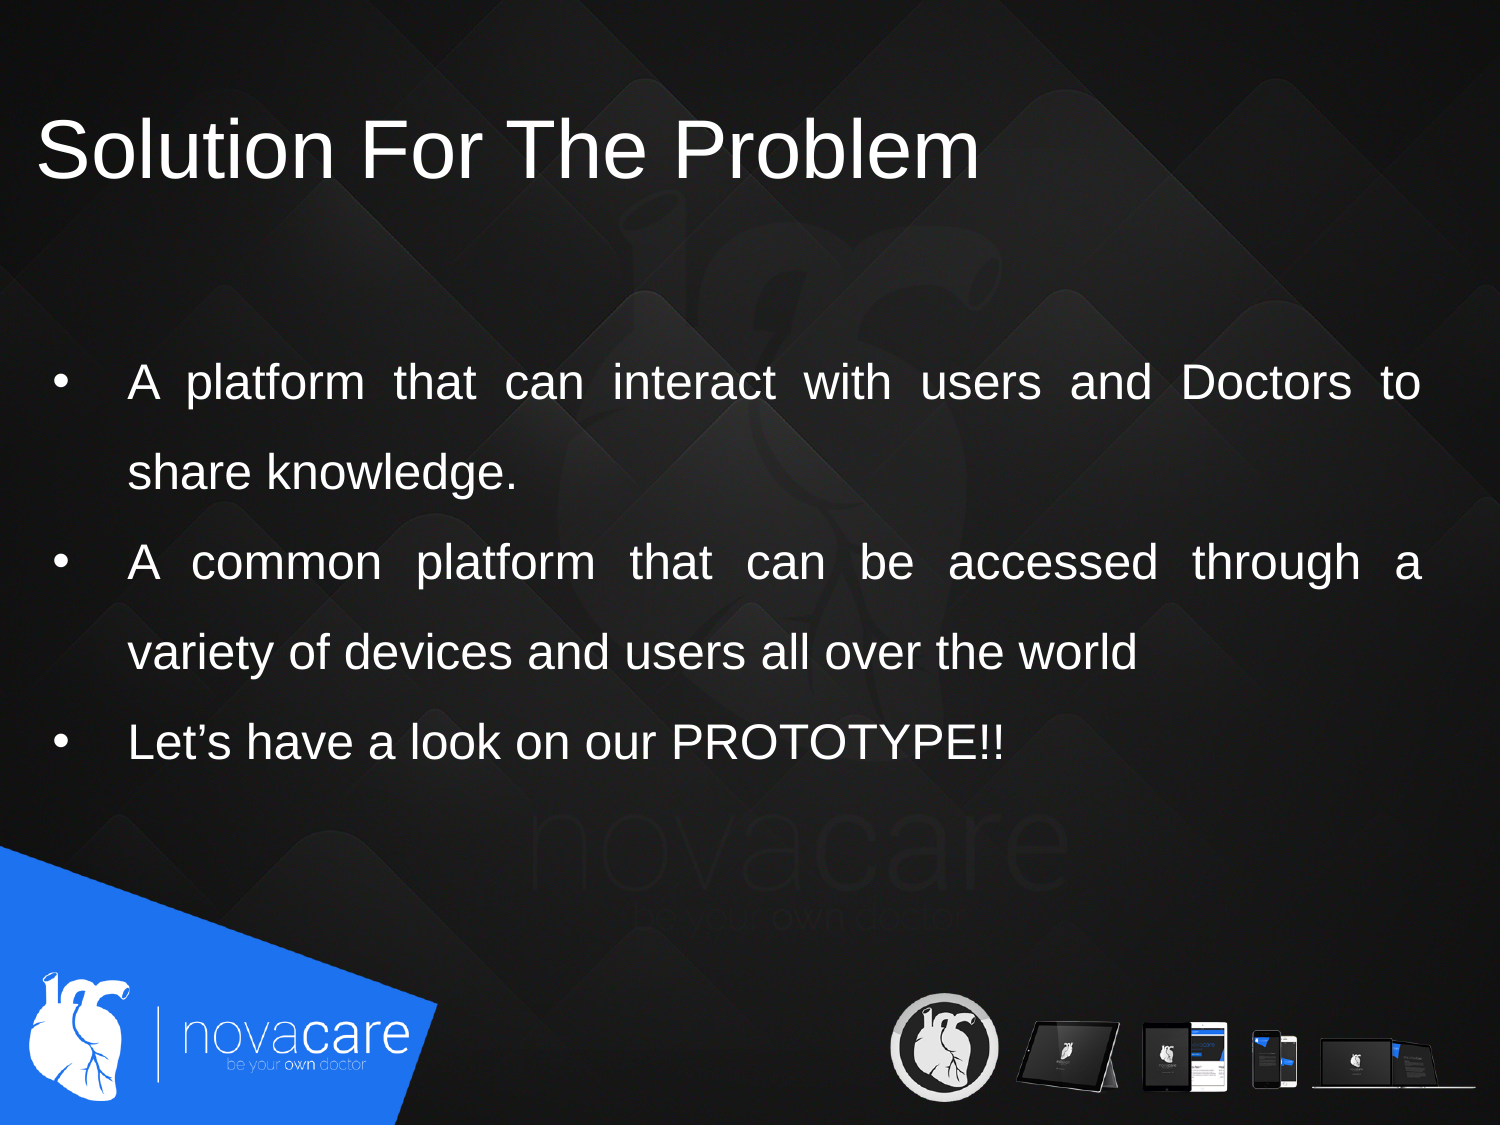

Solution For The Problem
A platform that can interact with users and Doctors to share knowledge.
A common platform that can be accessed through a variety of devices and users all over the world
Let’s have a look on our PROTOTYPE!!